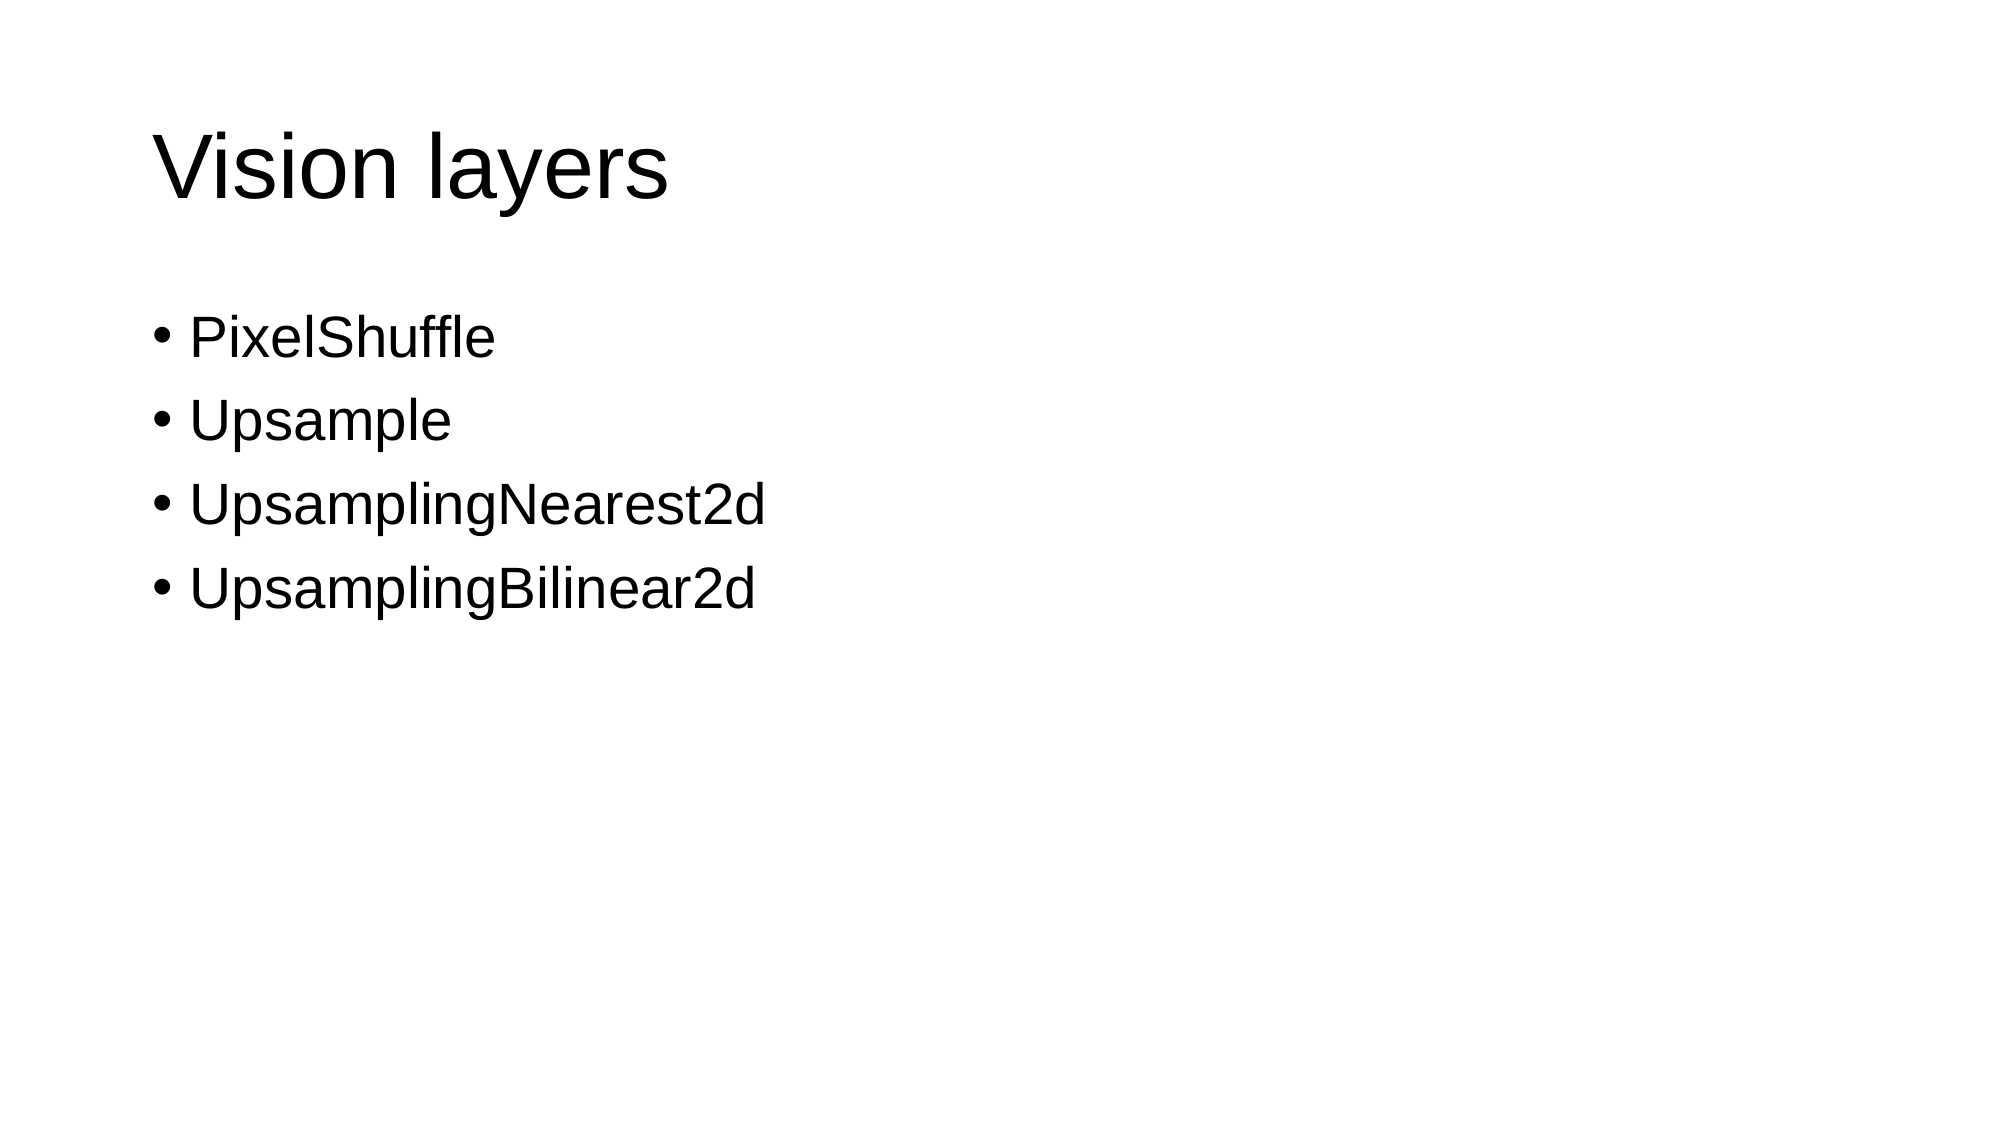

# Vision layers
PixelShuffle
Upsample
UpsamplingNearest2d
UpsamplingBilinear2d